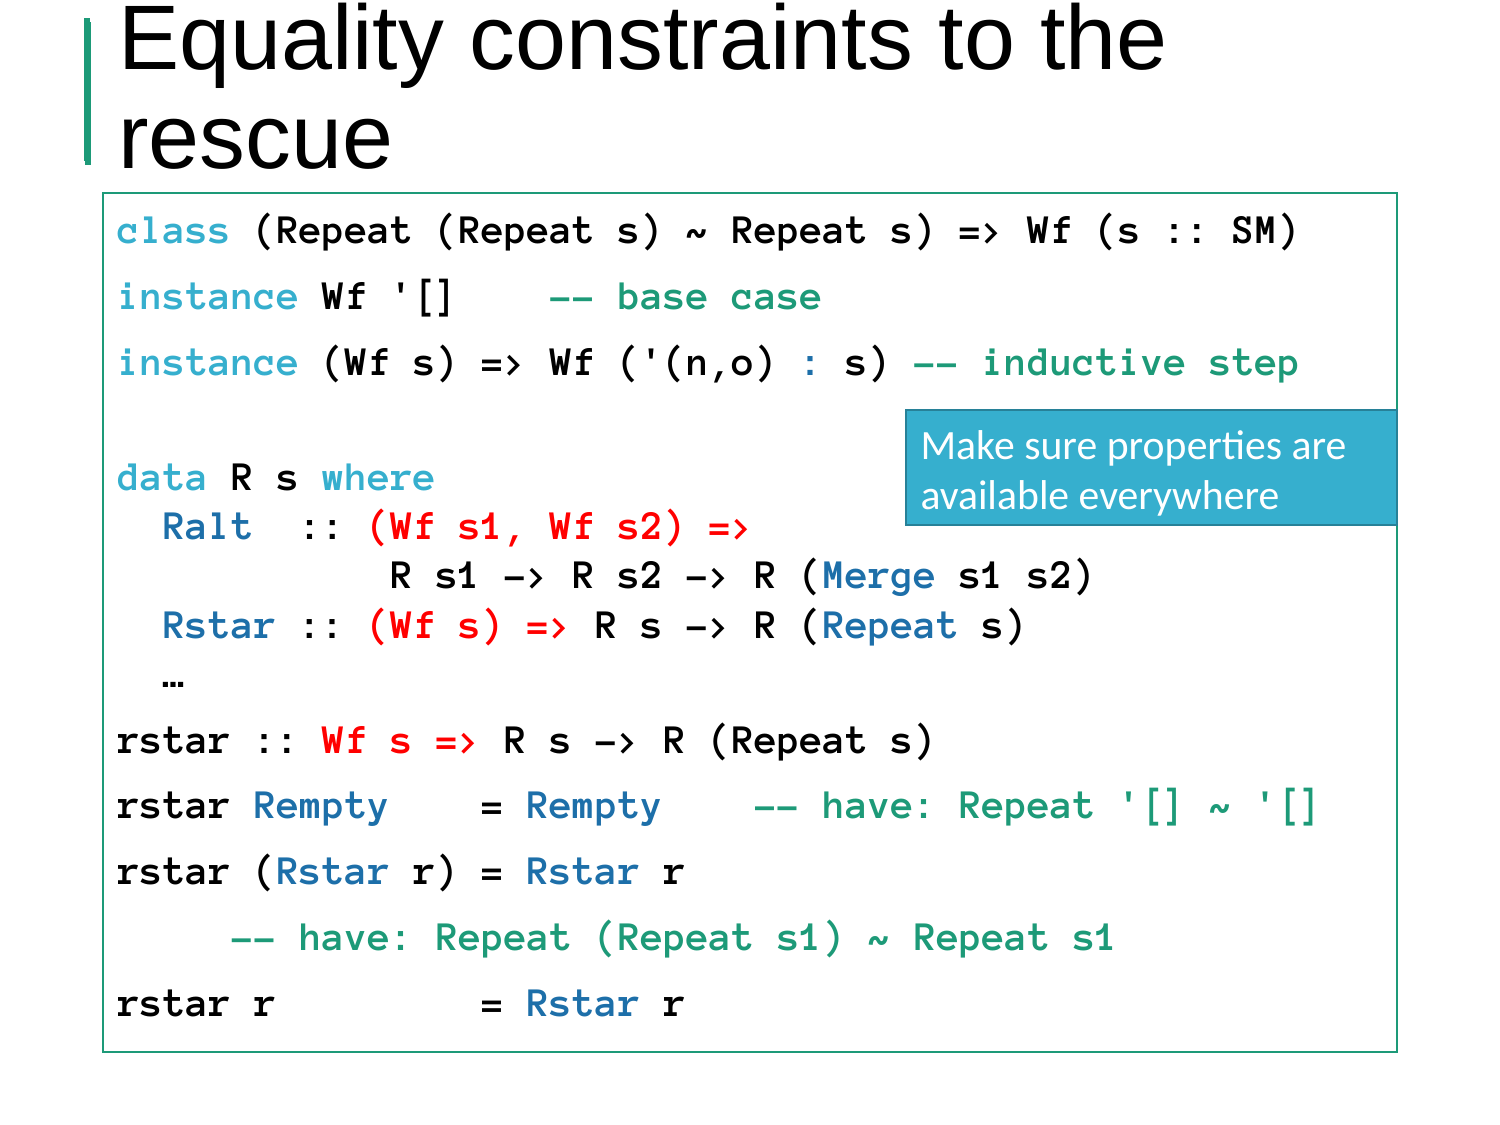

# Equality constraints to the rescue
class (Repeat (Repeat s) ~ Repeat s) => Wf (s :: SM)
instance Wf '[]    -- base case
instance (Wf s) => Wf ('(n,o) : s) –- inductive step

data R s where
  Ralt  :: (Wf s1, Wf s2) =>
            R s1 -> R s2 -> R (Merge s1 s2)
  Rstar :: (Wf s) => R s -> R (Repeat s)
  …
rstar :: Wf s => R s -> R (Repeat s)
rstar Rempty    = Rempty    -- have: Repeat '[] ~ '[]
rstar (Rstar r) = Rstar r
     -- have: Repeat (Repeat s1) ~ Repeat s1
rstar r         = Rstar r

Make sure properties are available everywhere